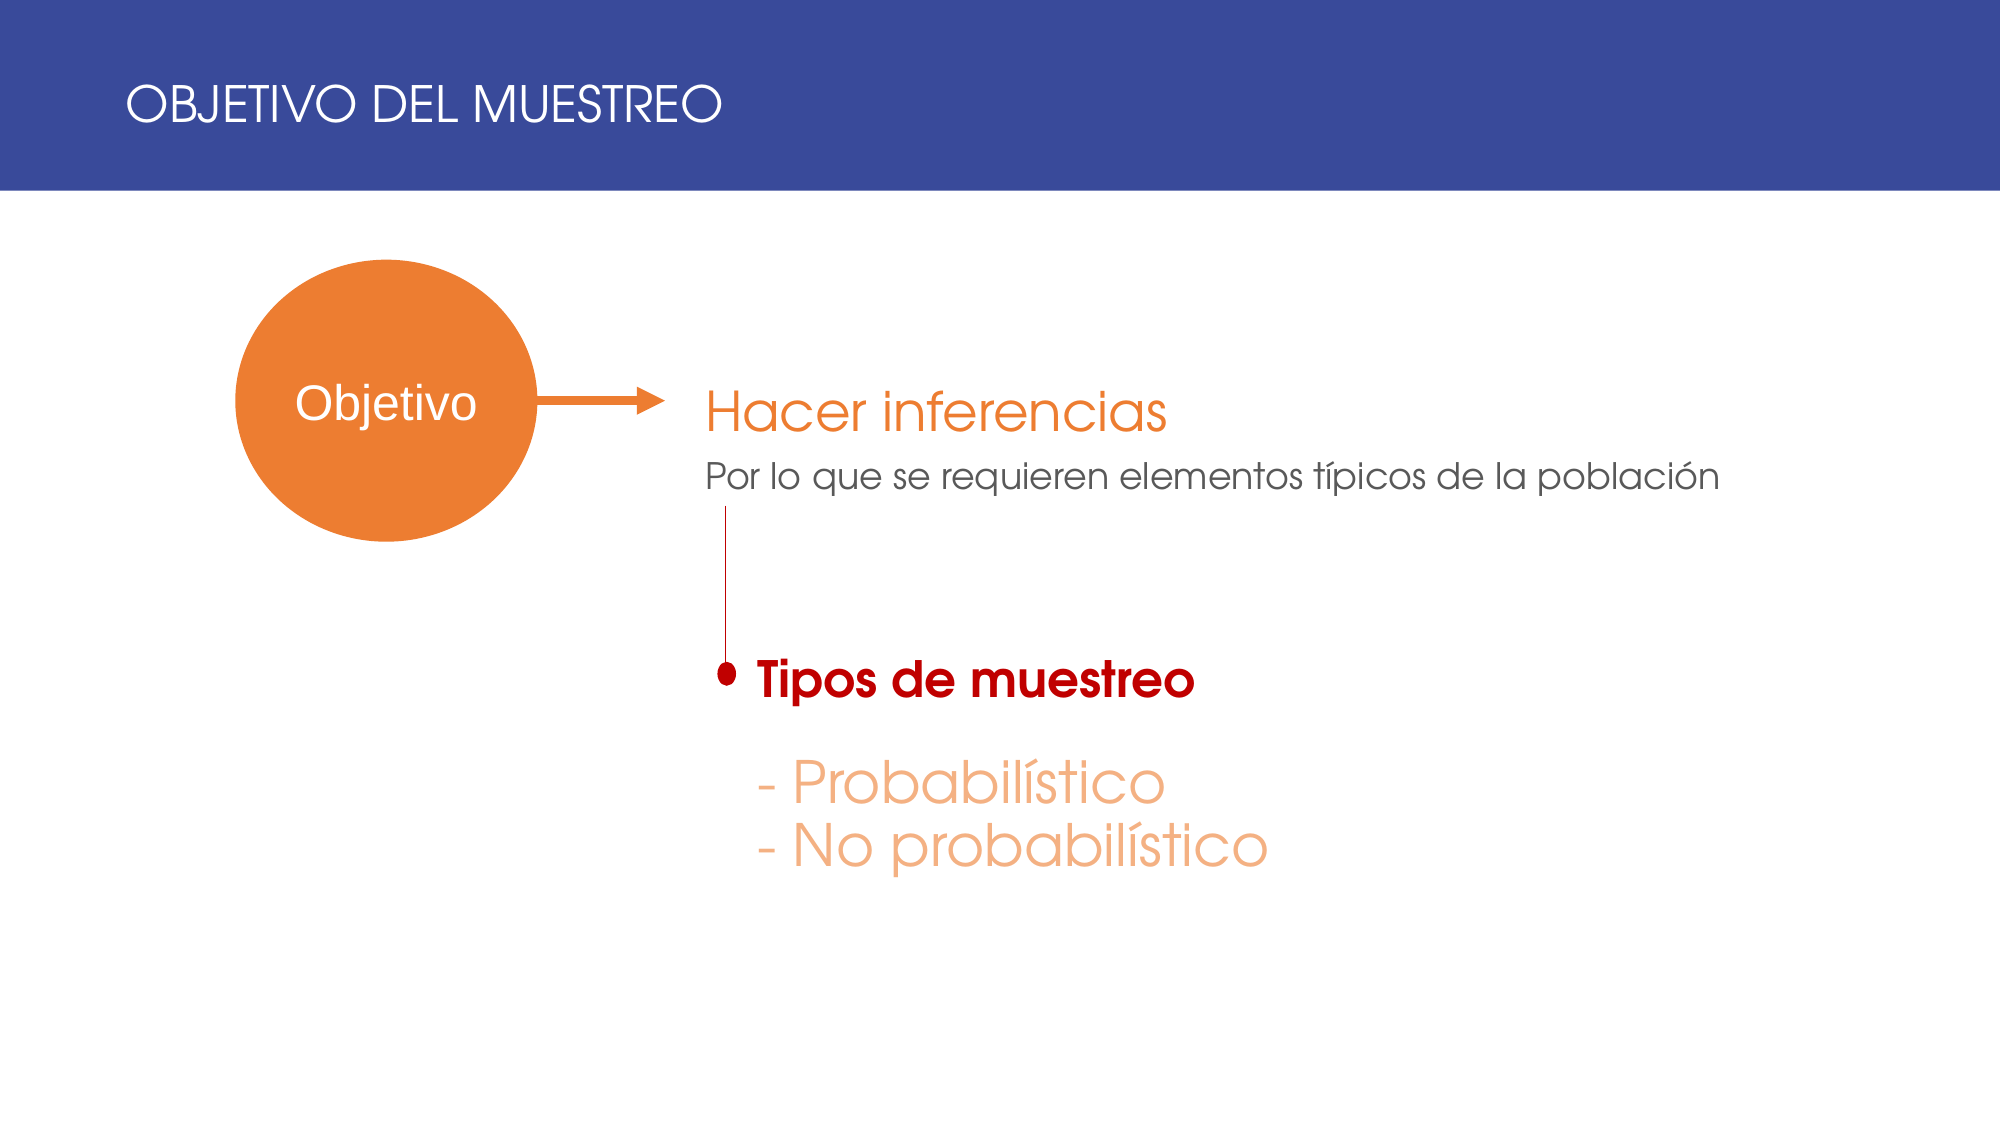

OBJETIVO DEL MUESTREO
Objetivo
Hacer inferencias
Por lo que se requieren elementos típicos de la población

# Tipos de muestreo - Probabilístico - No probabilístico